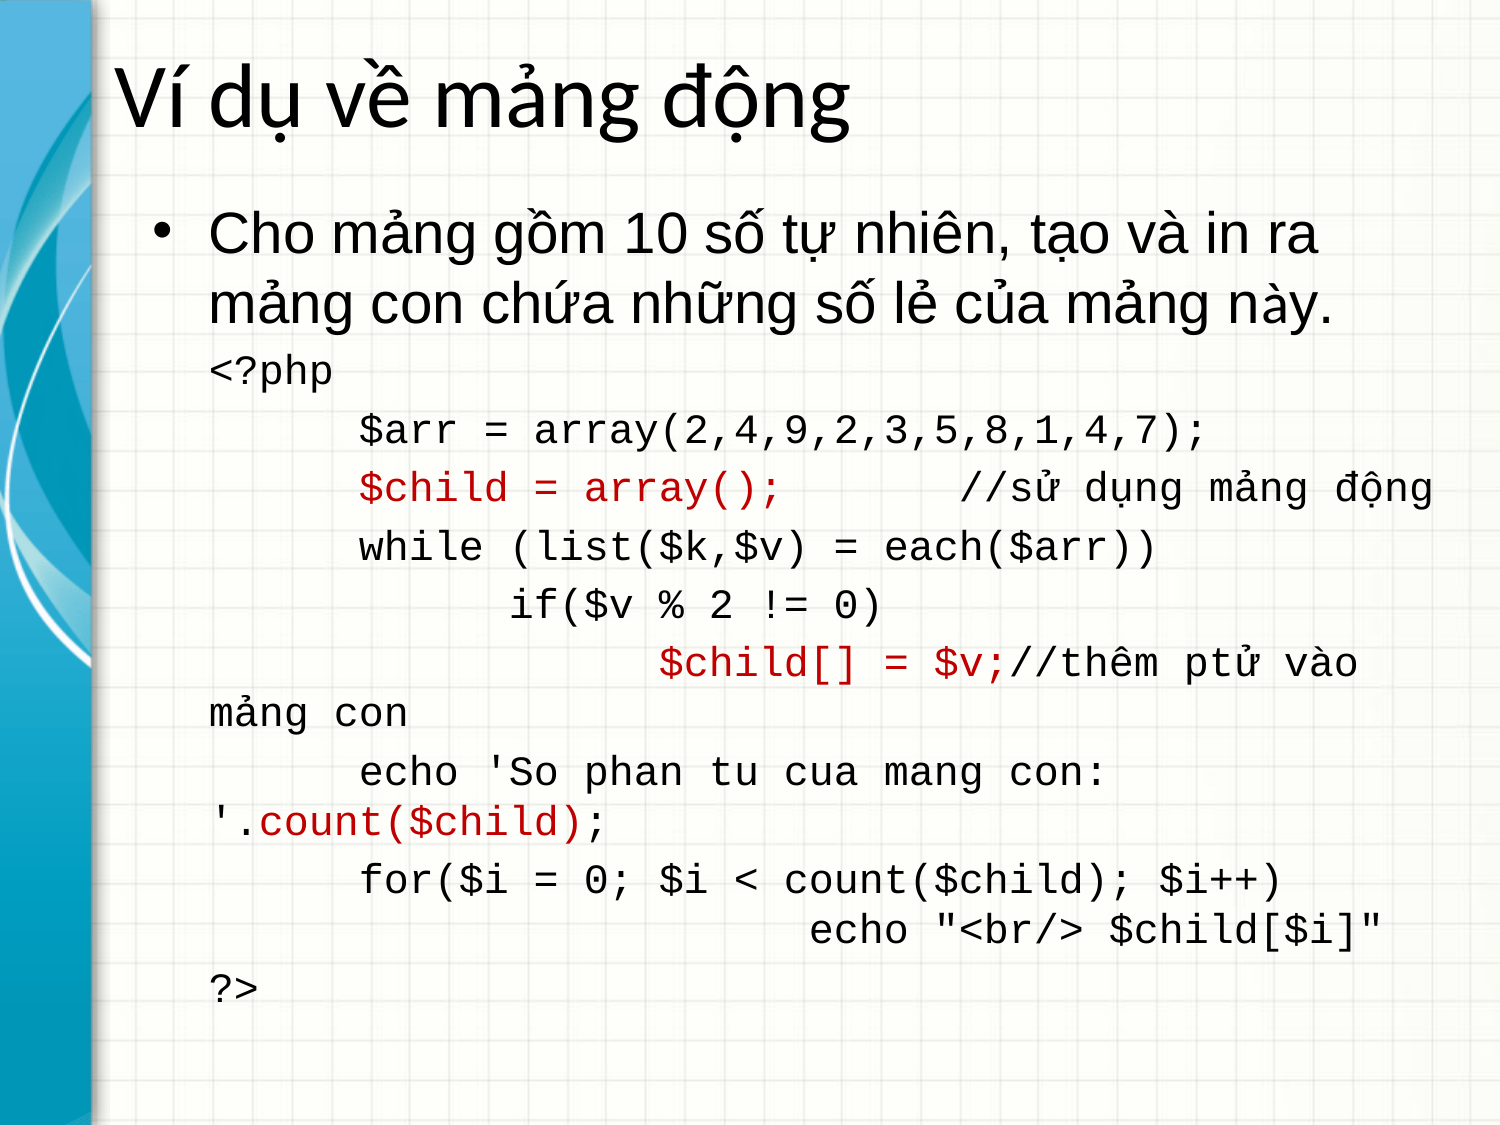

# Ví dụ về mảng động
Cho mảng gồm 10 số tự nhiên, tạo và in ra mảng con chứa những số lẻ của mảng này.
<?php
	$arr = array(2,4,9,2,3,5,8,1,4,7);
	$child = array(); 		//sử dụng mảng động
	while (list($k,$v) = each($arr))
		if($v % 2 != 0)
			$child[] = $v;//thêm ptử vào mảng con
	echo 'So phan tu cua mang con: '.count($child);
	for($i = 0; $i < count($child); $i++) 					echo "<br/> $child[$i]"
?>